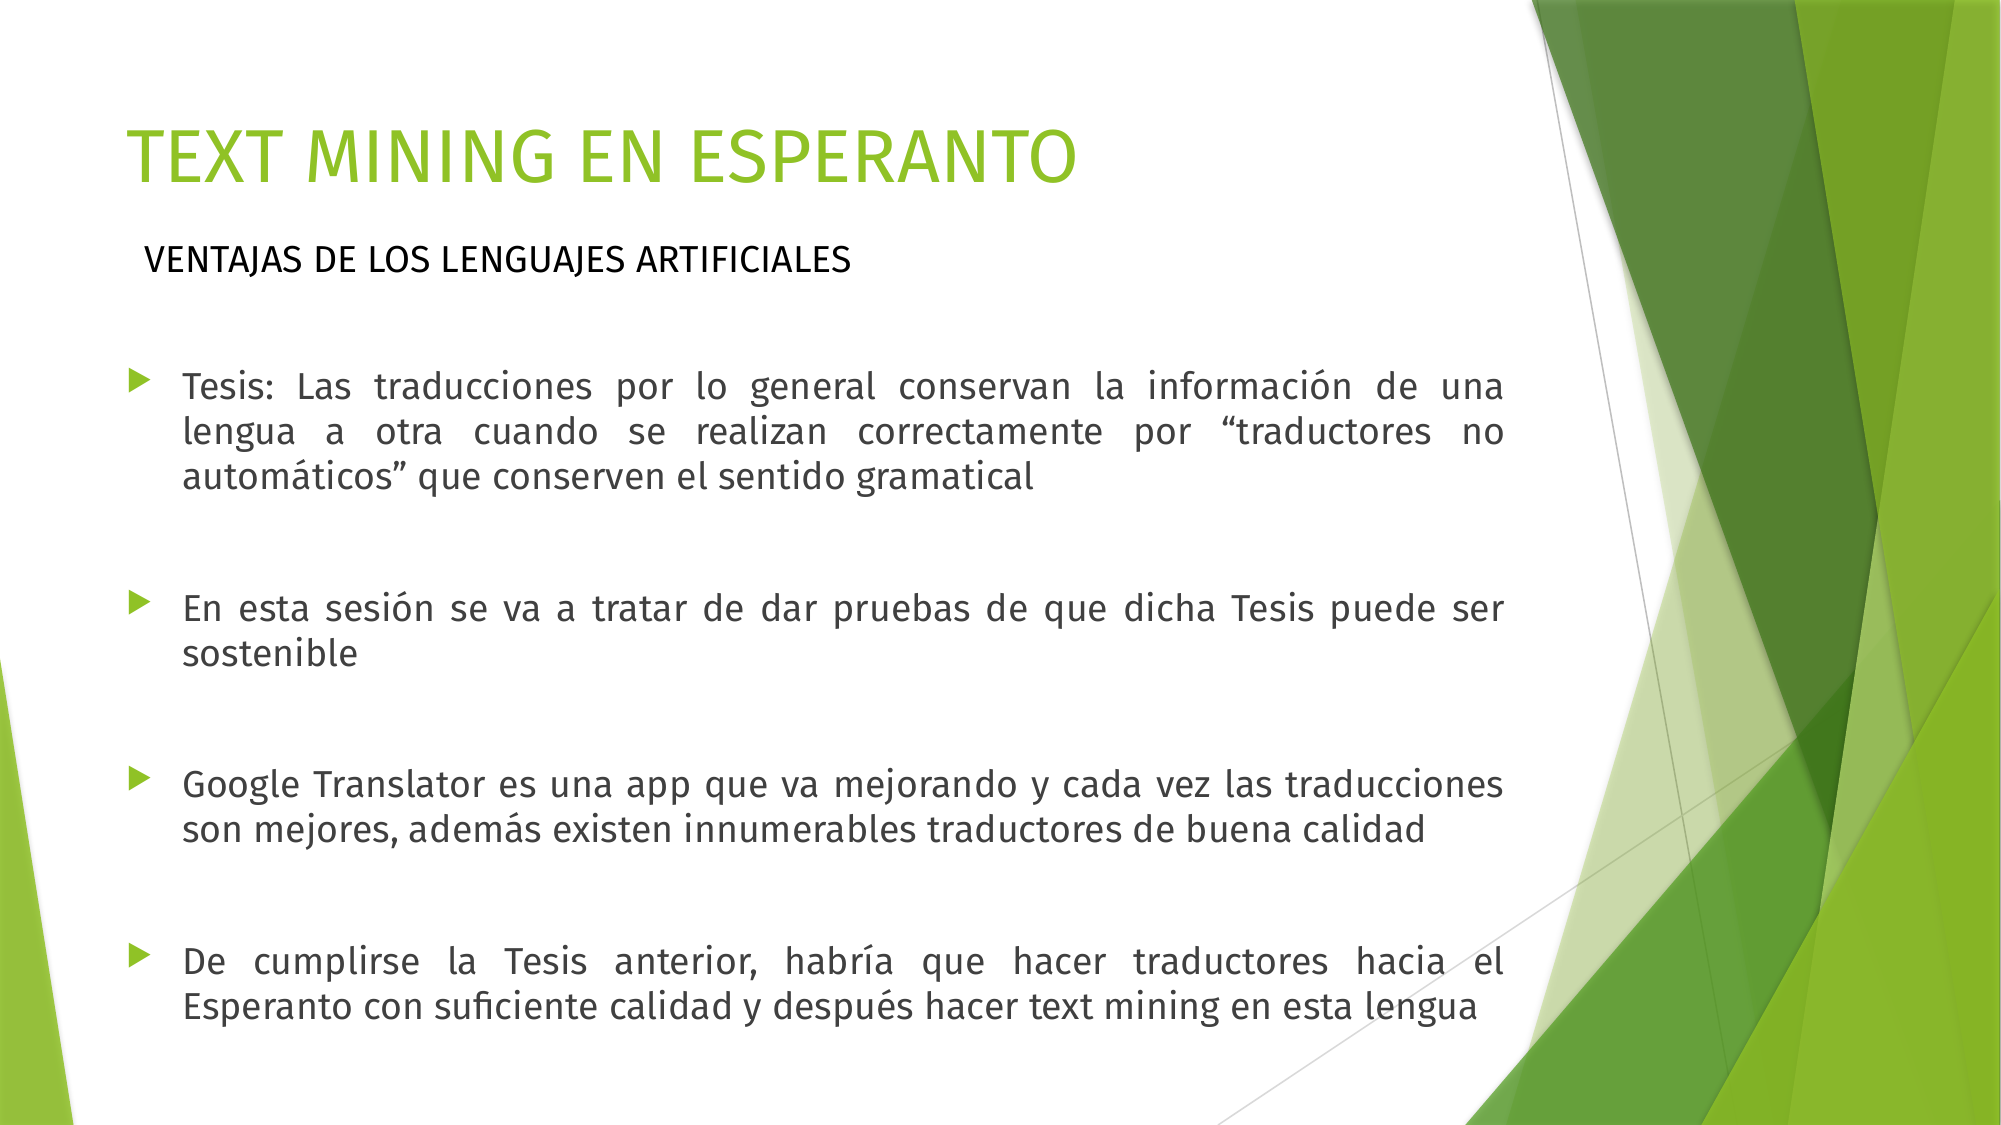

# TEXT MINING EN ESPERANTO
VENTAJAS DE LOS LENGUAJES ARTIFICIALES
Tesis: Las traducciones por lo general conservan la información de una lengua a otra cuando se realizan correctamente por “traductores no automáticos” que conserven el sentido gramatical

En esta sesión se va a tratar de dar pruebas de que dicha Tesis puede ser sostenible

Google Translator es una app que va mejorando y cada vez las traducciones son mejores, además existen innumerables traductores de buena calidad

De cumplirse la Tesis anterior, habría que hacer traductores hacia el Esperanto con suficiente calidad y después hacer text mining en esta lengua